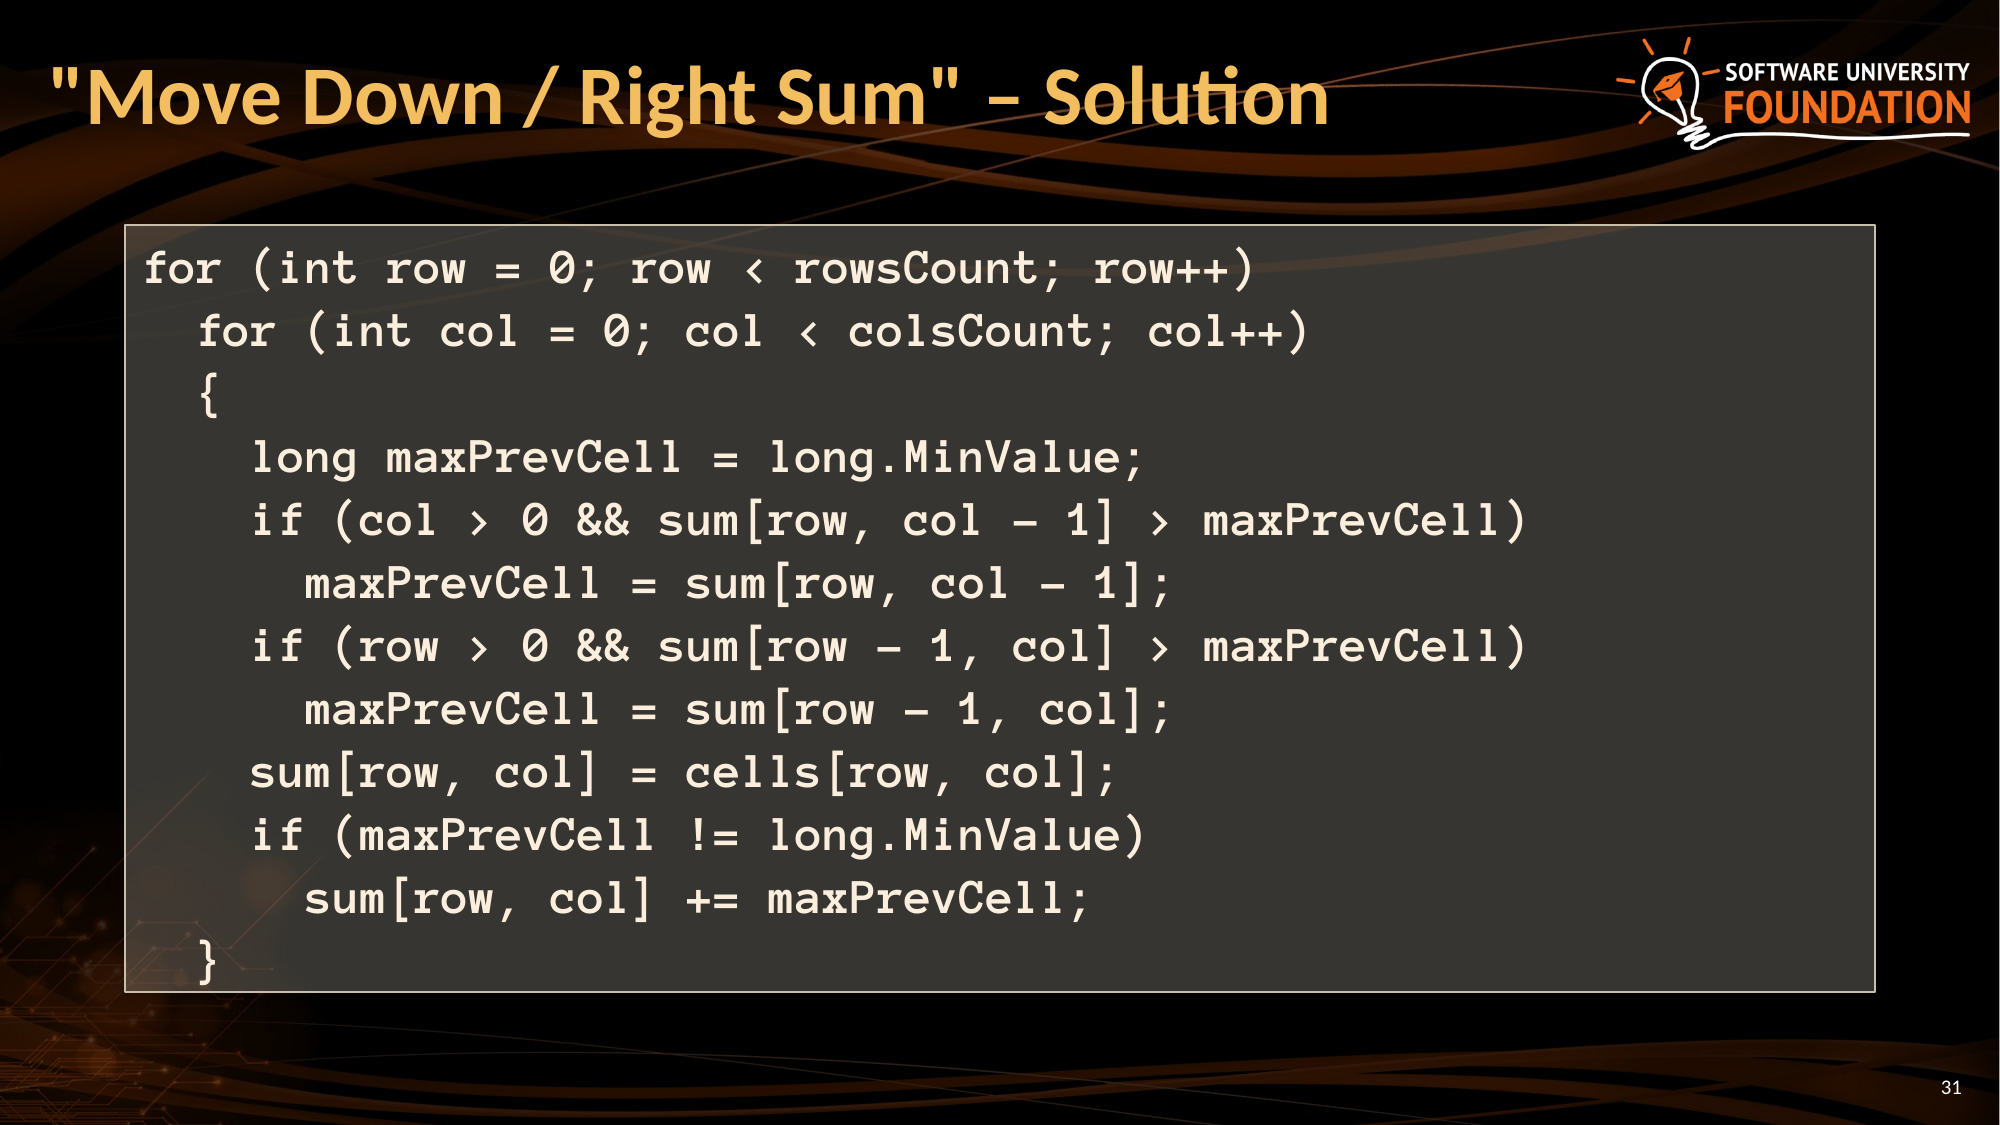

# "Move Down / Right Sum" – Solution
for (int row = 0; row < rowsCount; row++)
  for (int col = 0; col < colsCount; col++)
  {
    long maxPrevCell = long.MinValue;
    if (col > 0 && sum[row, col - 1] > maxPrevCell)
      maxPrevCell = sum[row, col - 1];
    if (row > 0 && sum[row - 1, col] > maxPrevCell)
      maxPrevCell = sum[row - 1, col];
    sum[row, col] = cells[row, col];
    if (maxPrevCell != long.MinValue)
      sum[row, col] += maxPrevCell;
  }
31